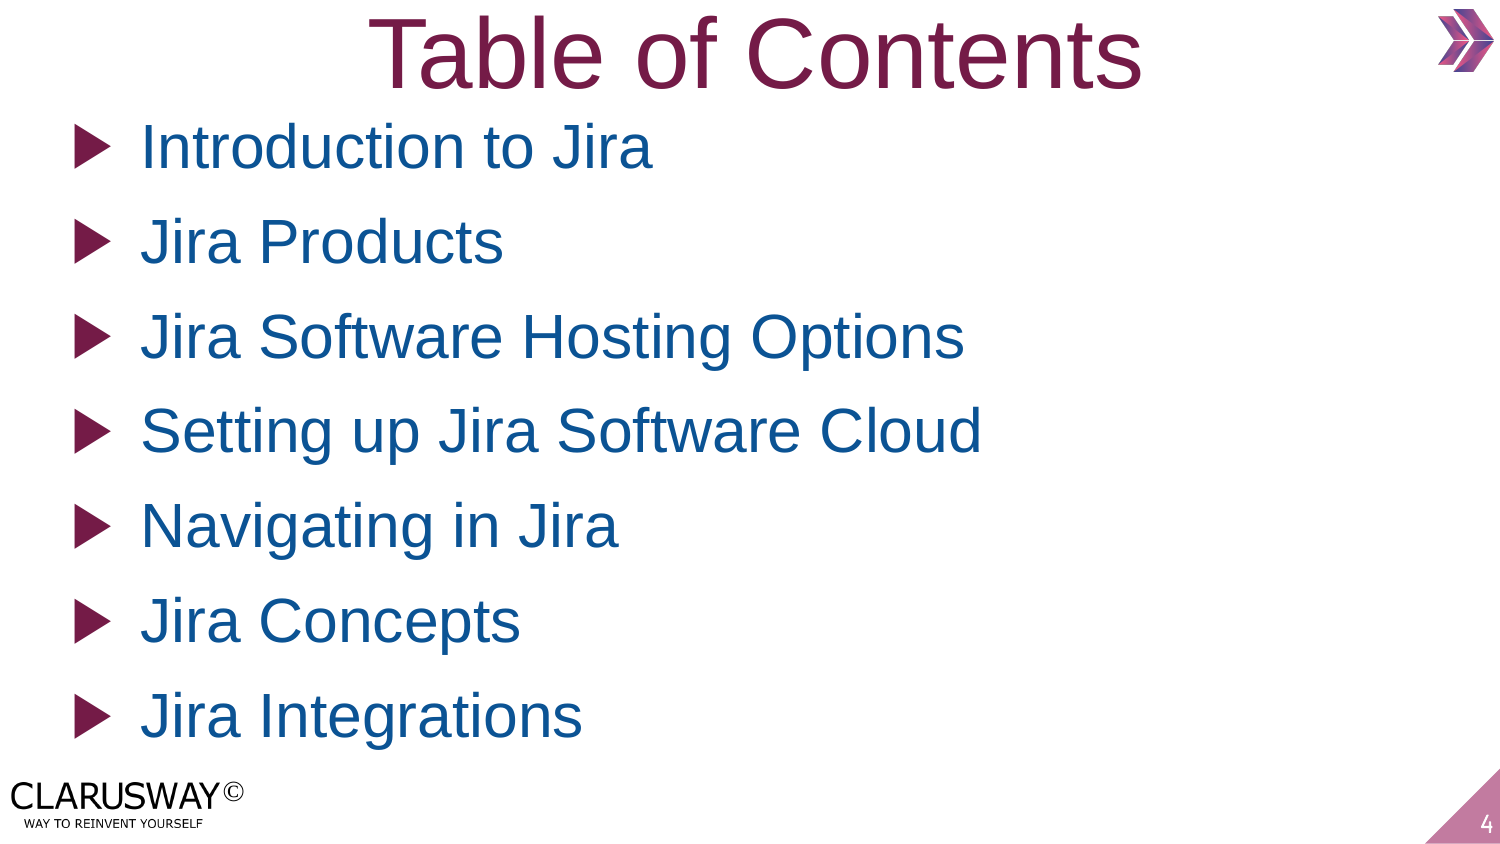

Table of Contents
Introduction to Jira
Jira Products
Jira Software Hosting Options
Setting up Jira Software Cloud
Navigating in Jira
Jira Concepts
Jira Integrations
4